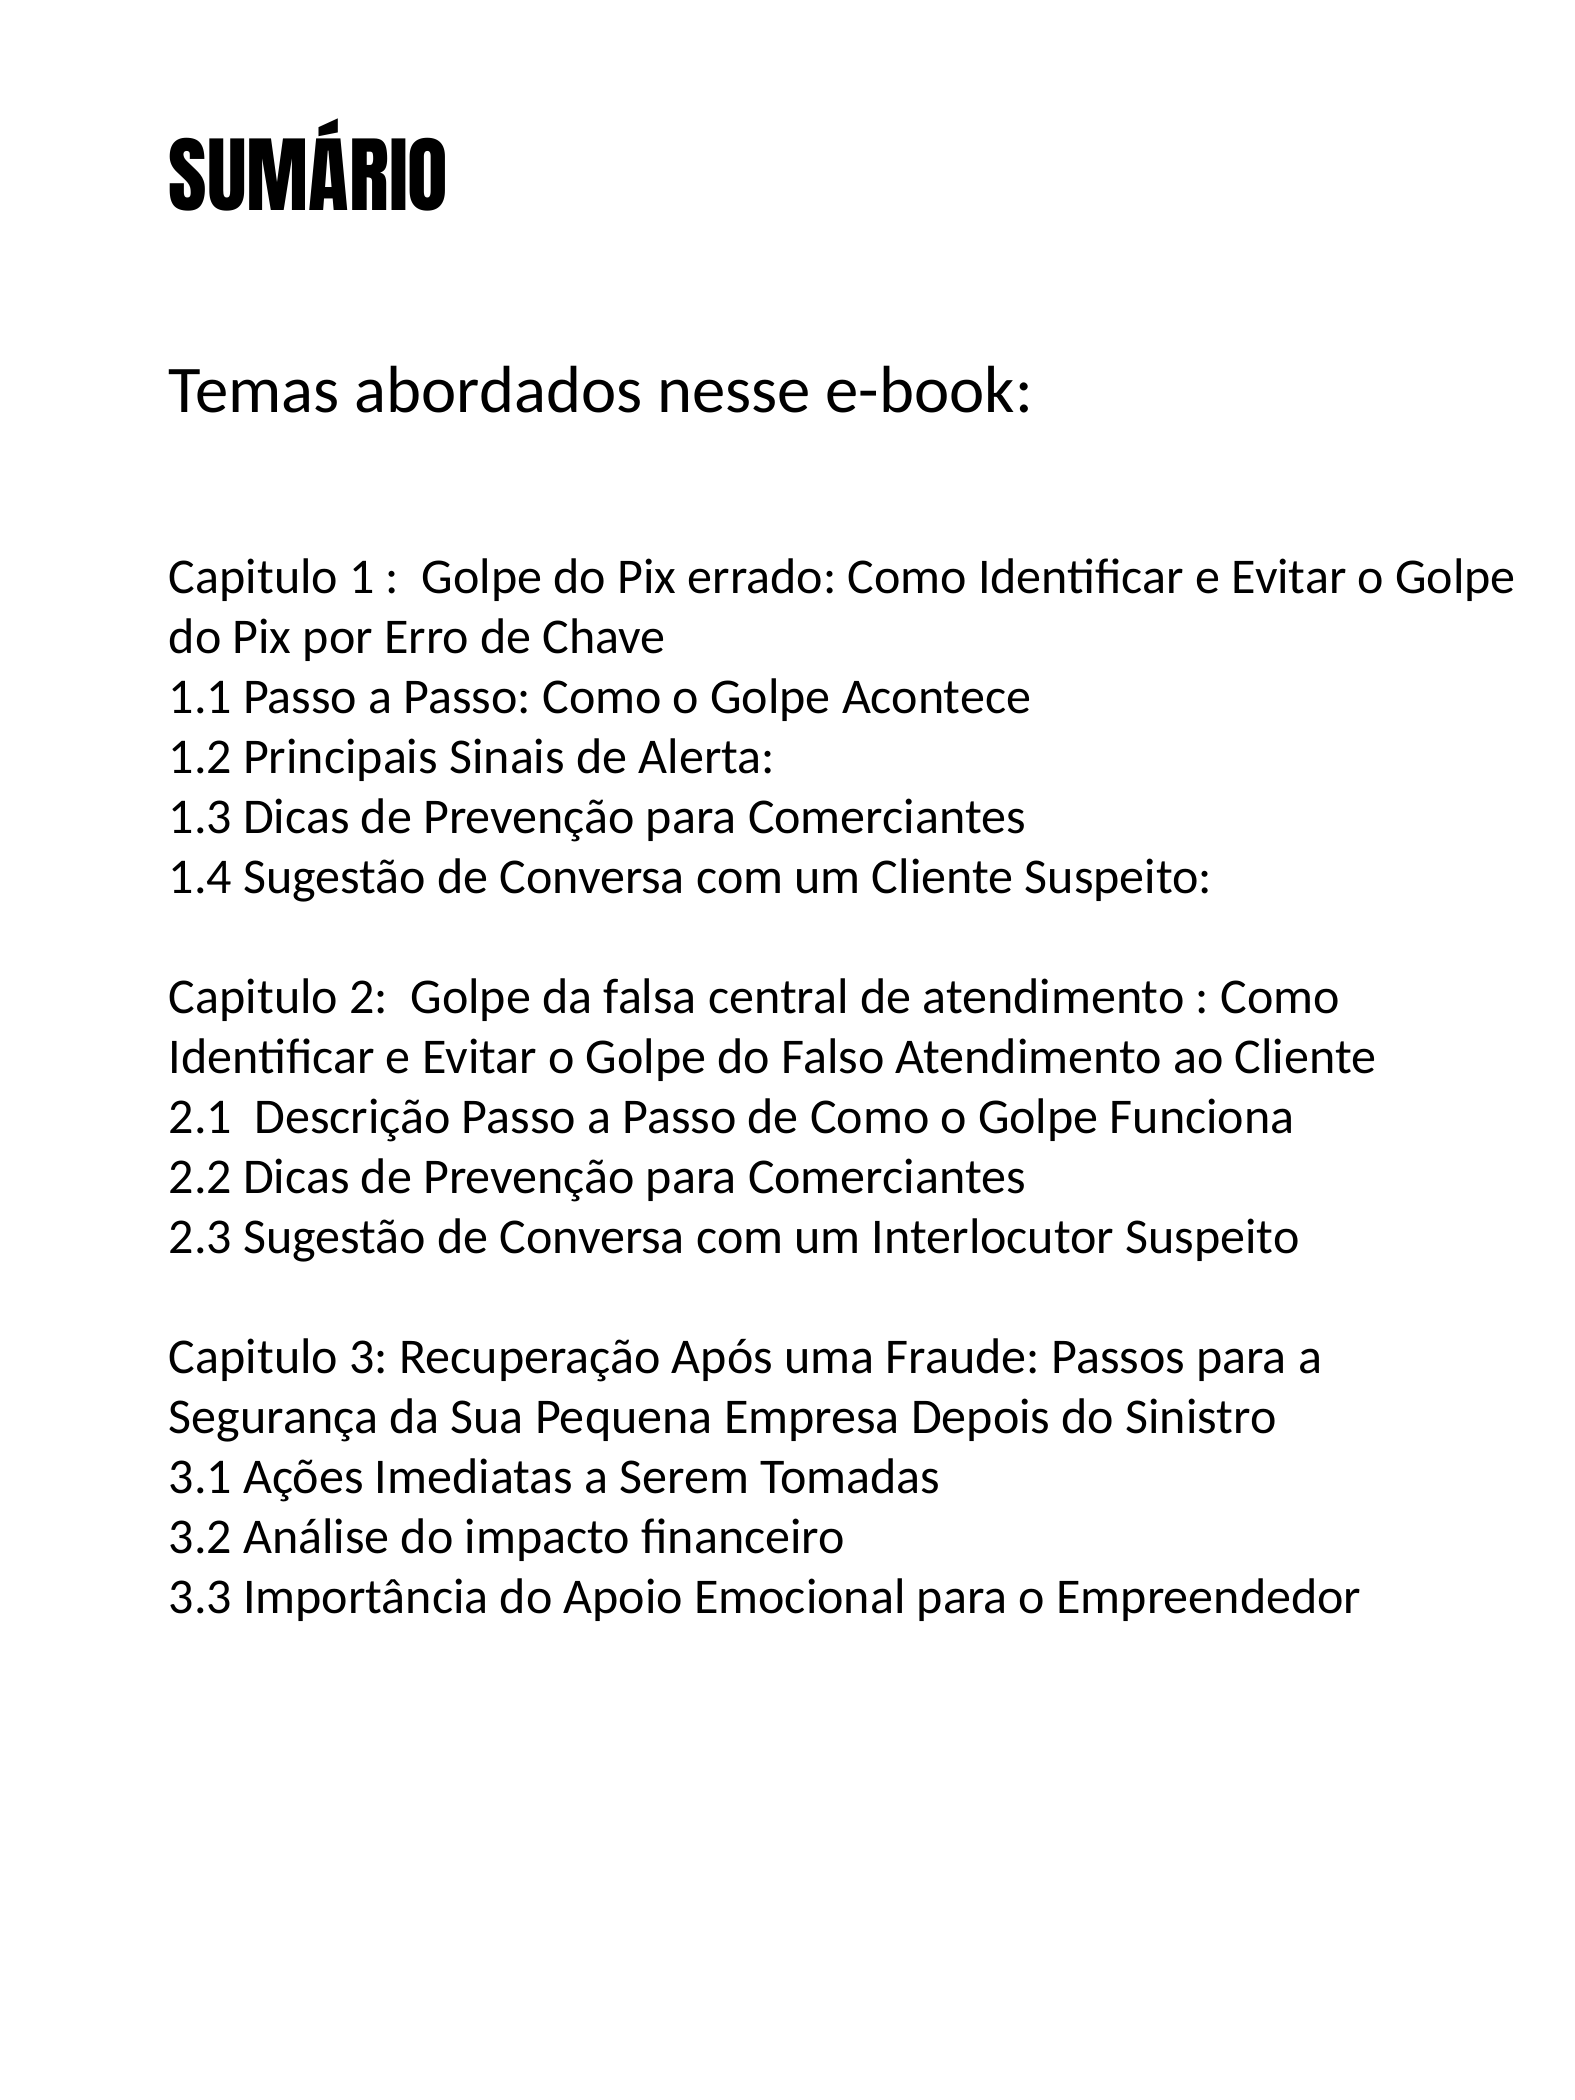

SUMÁRIO
Temas abordados nesse e-book:
Capitulo 1 :  Golpe do Pix errado: Como Identificar e Evitar o Golpe do Pix por Erro de Chave
1.1 Passo a Passo: Como o Golpe Acontece
1.2 Principais Sinais de Alerta:
1.3 Dicas de Prevenção para Comerciantes
1.4 Sugestão de Conversa com um Cliente Suspeito:

Capitulo 2:  Golpe da falsa central de atendimento : Como Identificar e Evitar o Golpe do Falso Atendimento ao Cliente
2.1  Descrição Passo a Passo de Como o Golpe Funciona
2.2 Dicas de Prevenção para Comerciantes
2.3 Sugestão de Conversa com um Interlocutor Suspeito

Capitulo 3: Recuperação Após uma Fraude: Passos para a Segurança da Sua Pequena Empresa Depois do Sinistro
3.1 Ações Imediatas a Serem Tomadas
3.2 Análise do impacto financeiro
3.3 Importância do Apoio Emocional para o Empreendedor